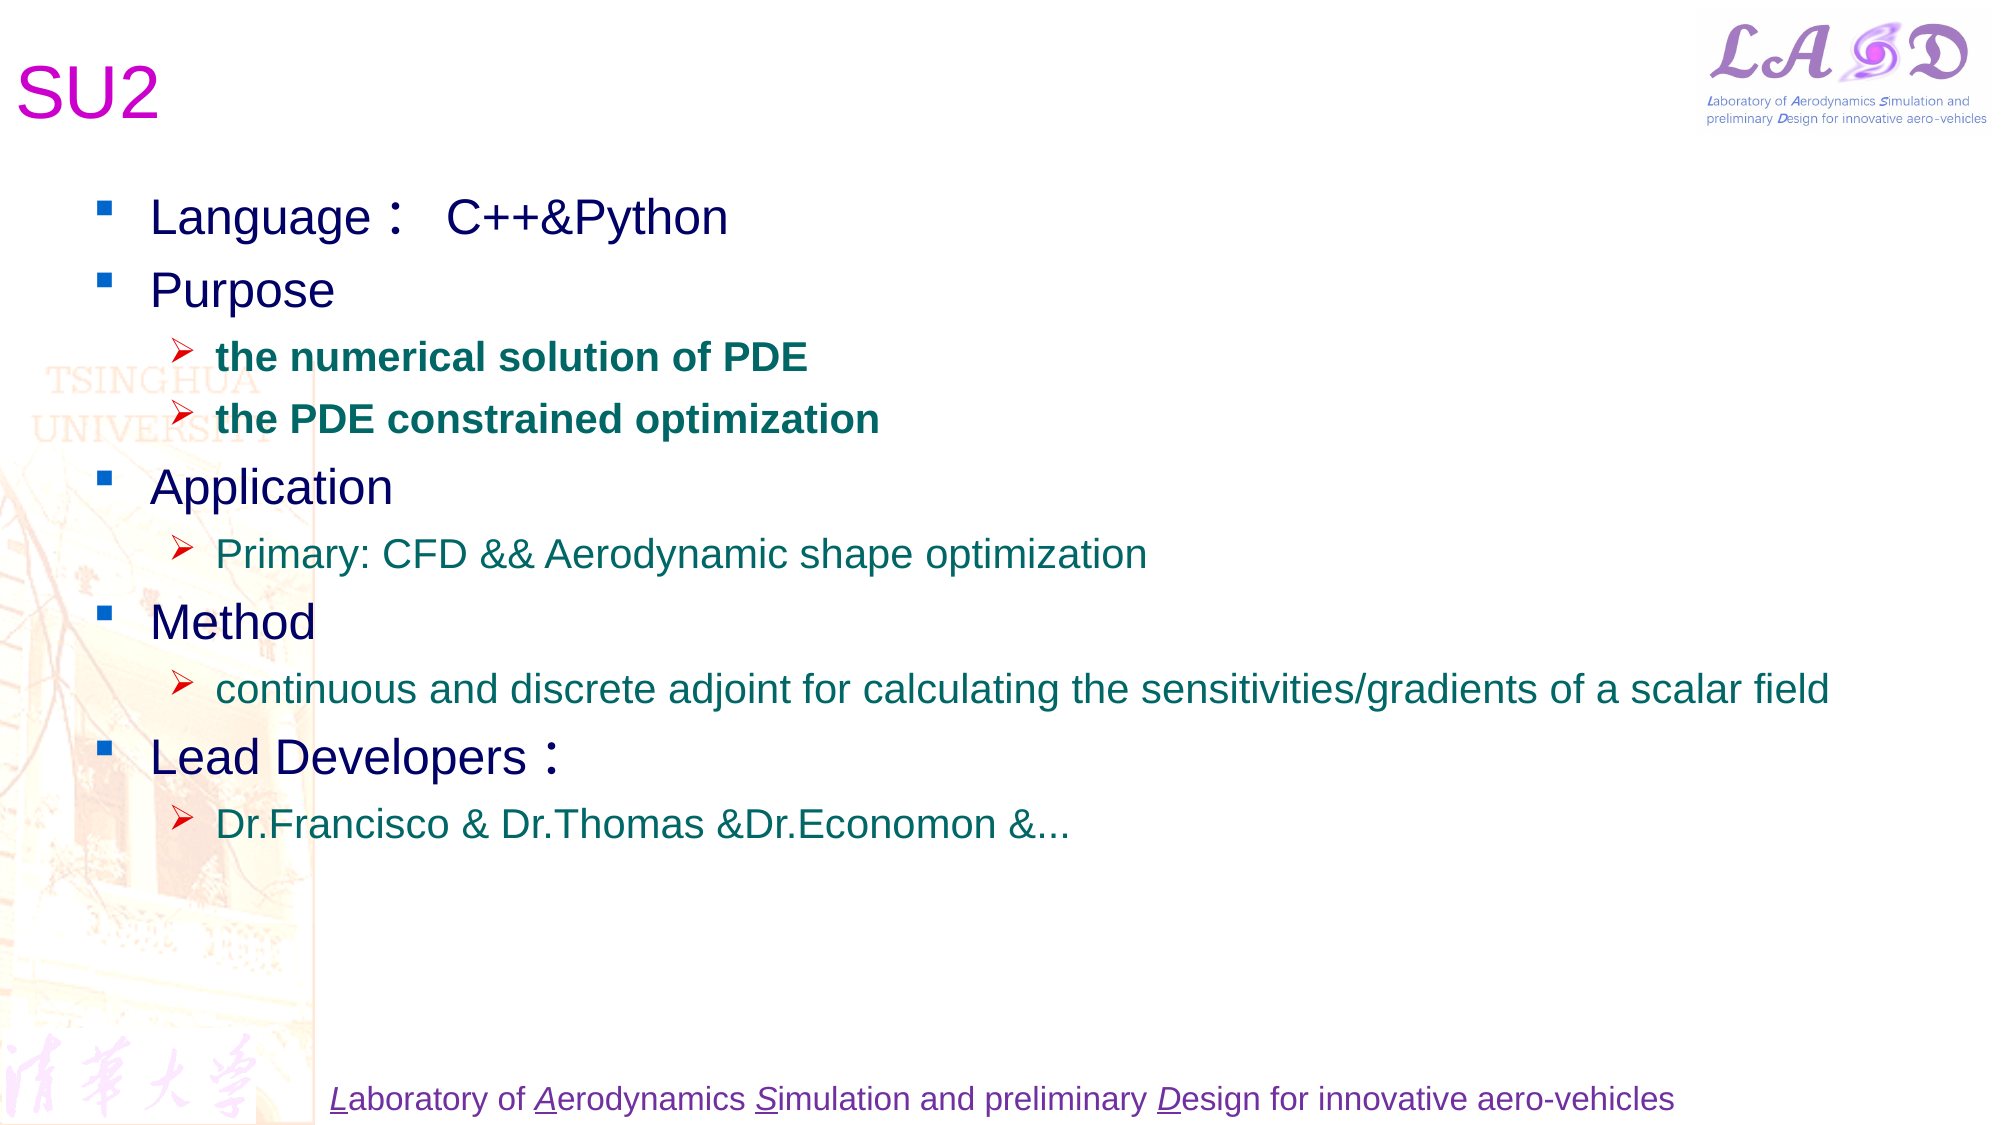

# SU2
Language：C++&Python
Purpose
the numerical solution of PDE
the PDE constrained optimization
Application
Primary: CFD && Aerodynamic shape optimization
Method
continuous and discrete adjoint for calculating the sensitivities/gradients of a scalar field
Lead Developers：
Dr.Francisco & Dr.Thomas &Dr.Economon &...